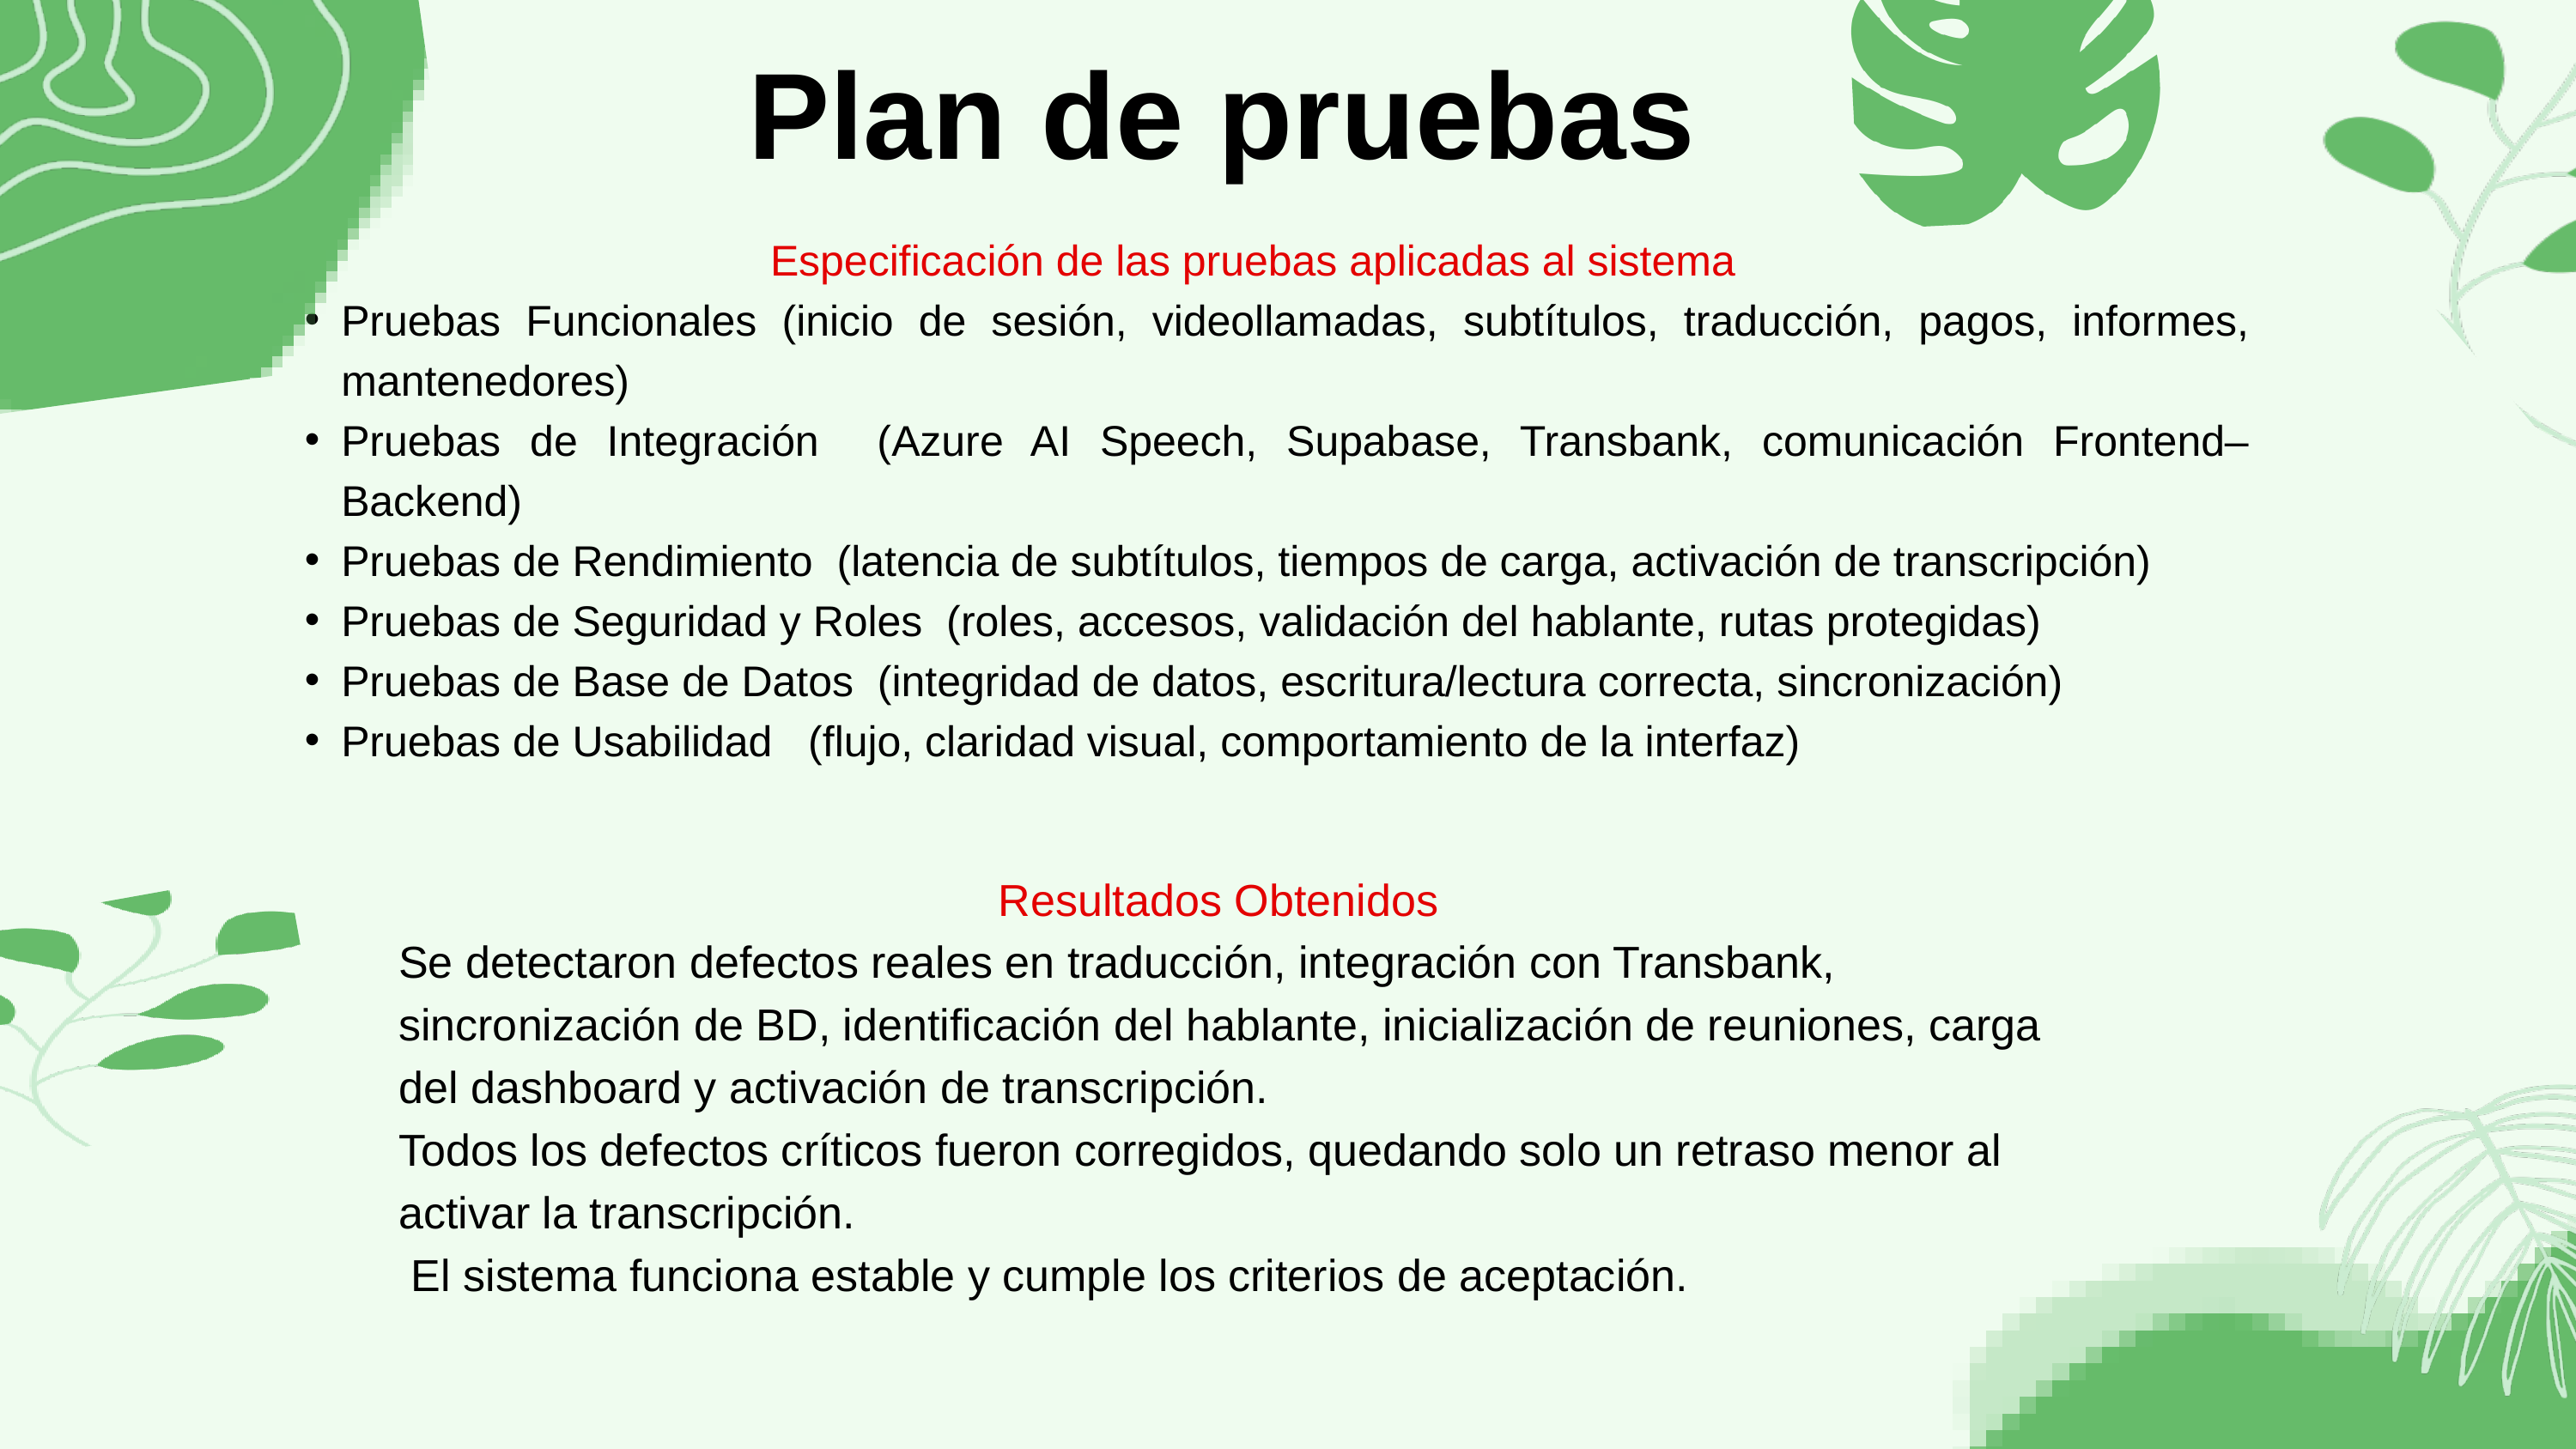

Plan de pruebas
Especificación de las pruebas aplicadas al sistema
Pruebas Funcionales (inicio de sesión, videollamadas, subtítulos, traducción, pagos, informes, mantenedores)
Pruebas de Integración  (Azure AI Speech, Supabase, Transbank, comunicación Frontend–Backend)
Pruebas de Rendimiento  (latencia de subtítulos, tiempos de carga, activación de transcripción)
Pruebas de Seguridad y Roles  (roles, accesos, validación del hablante, rutas protegidas)
Pruebas de Base de Datos  (integridad de datos, escritura/lectura correcta, sincronización)
Pruebas de Usabilidad   (flujo, claridad visual, comportamiento de la interfaz)

Resultados Obtenidos
Se detectaron defectos reales en traducción, integración con Transbank, sincronización de BD, identificación del hablante, inicialización de reuniones, carga del dashboard y activación de transcripción.
Todos los defectos críticos fueron corregidos, quedando solo un retraso menor al activar la transcripción.
 El sistema funciona estable y cumple los criterios de aceptación.